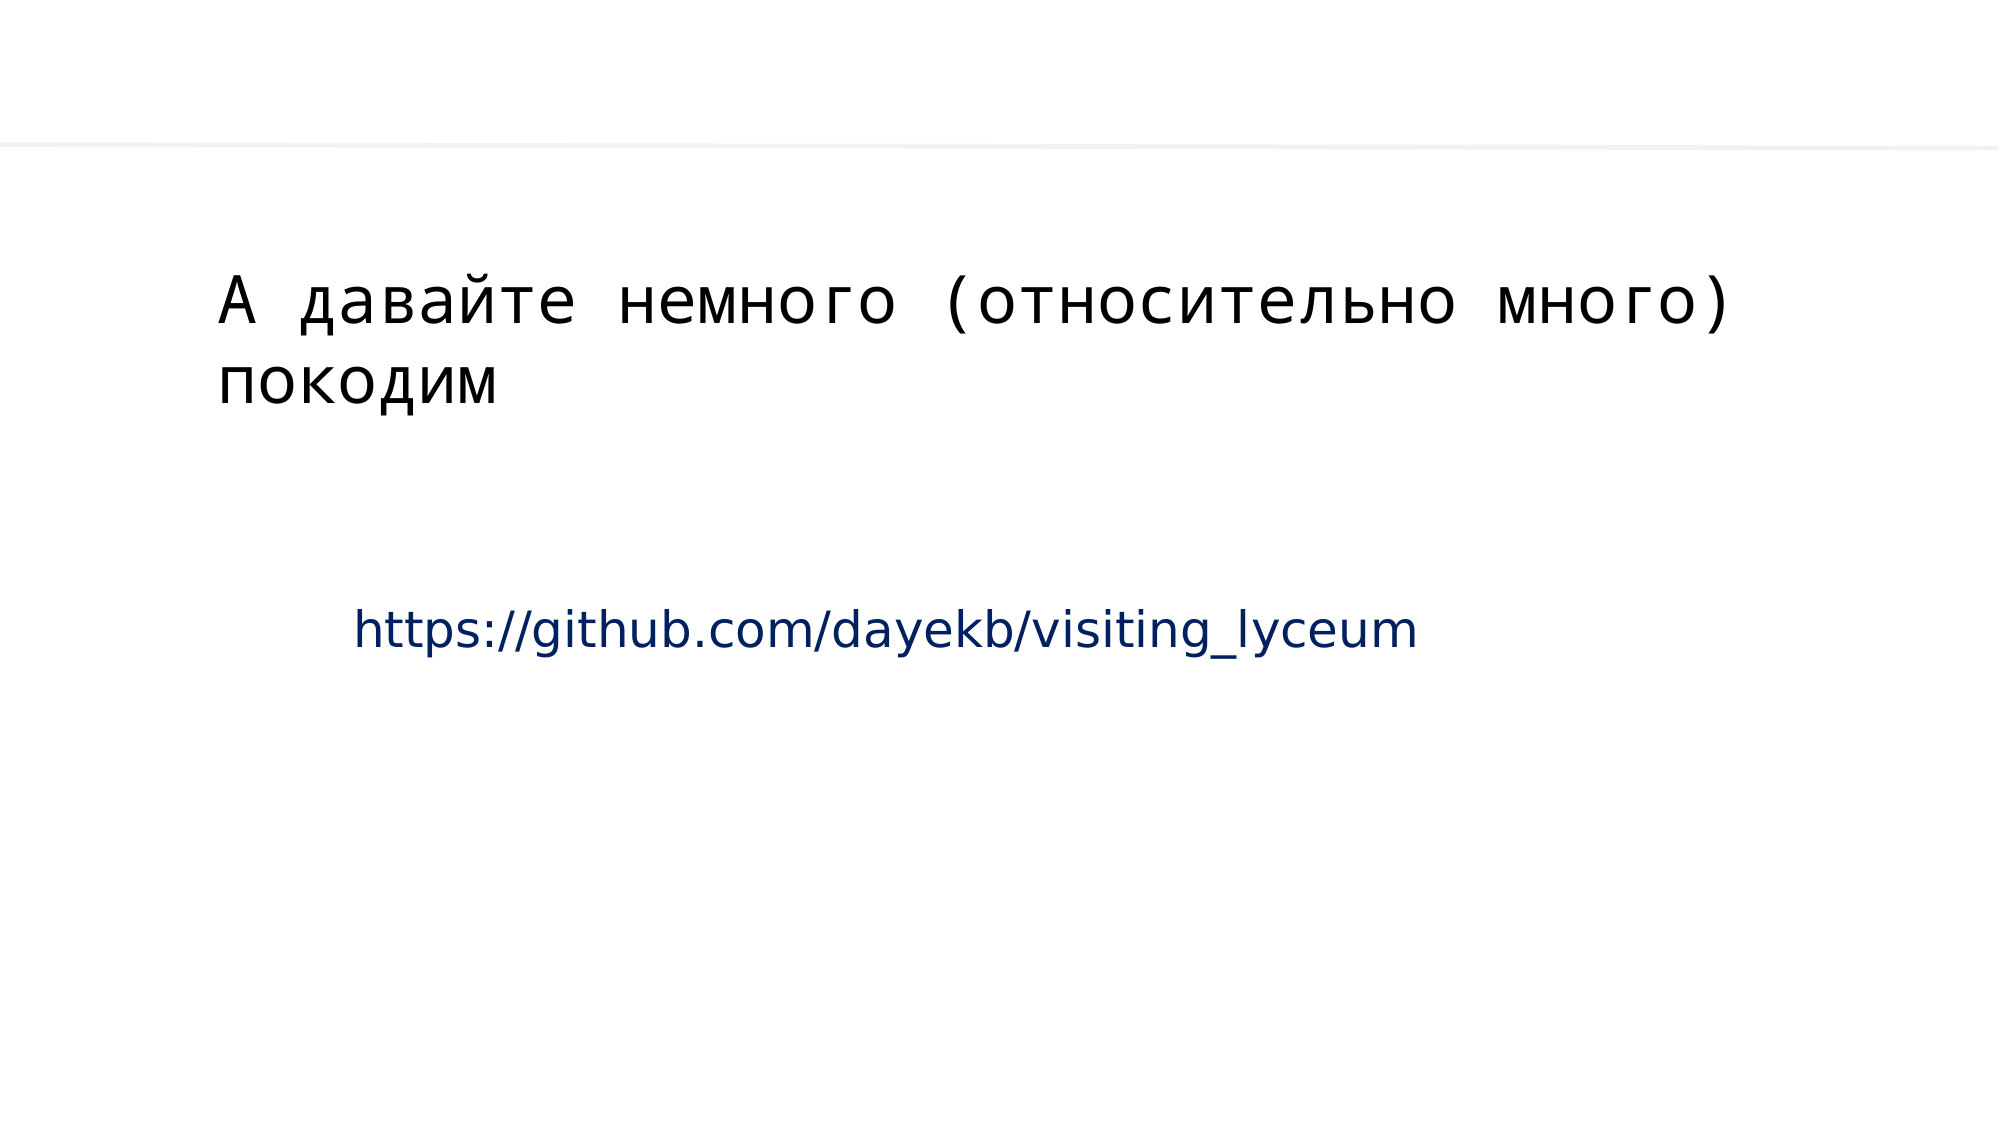

.
Классификация задач МО
А давайте немного (относительно много) покодим
https://github.com/dayekb/visiting_lyceum
21